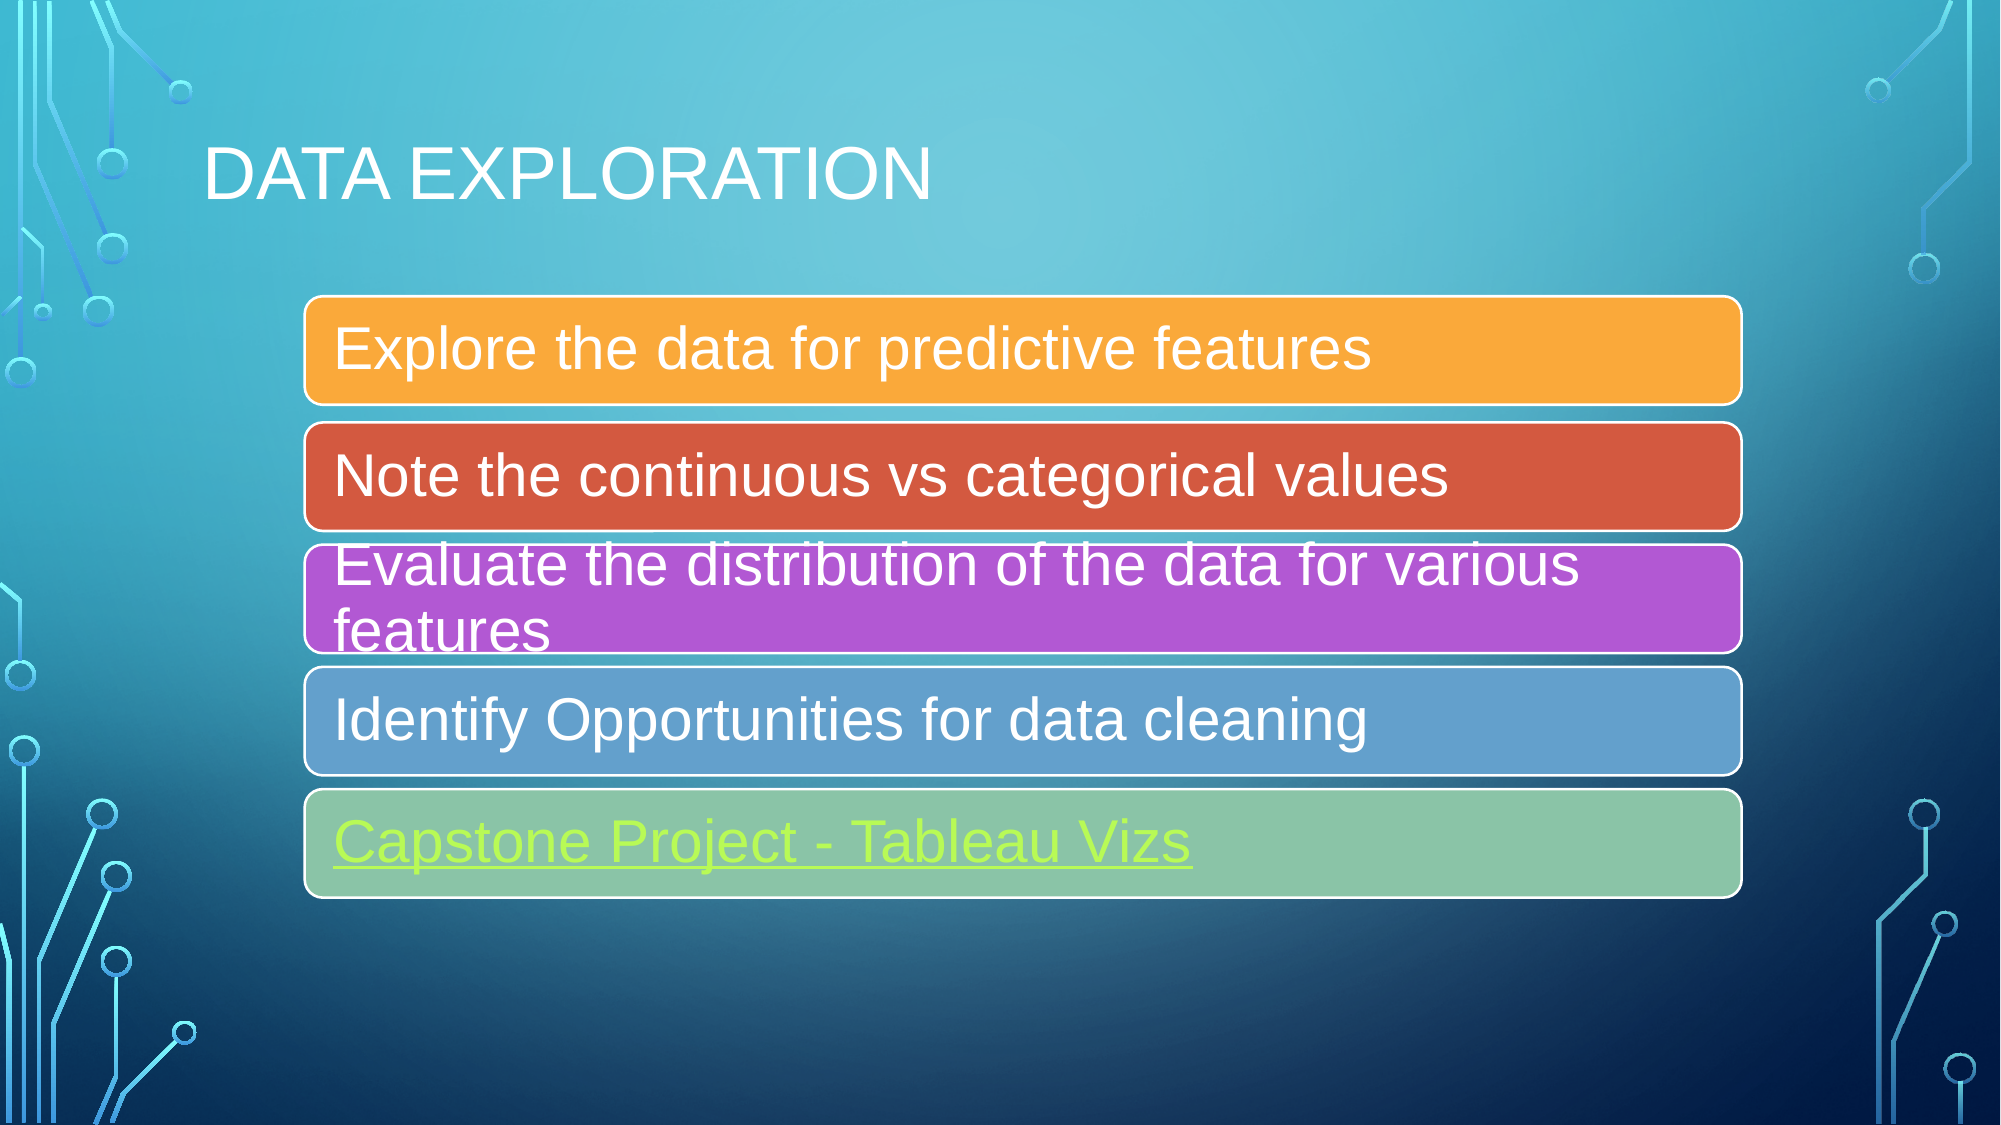

# Data Exploration

Explore the data for predictive features
Note the continuous vs categorical values
Evaluate the distribution of the data for various features
Identify Opportunities for data cleaning
Capstone Project - Tableau Vizs